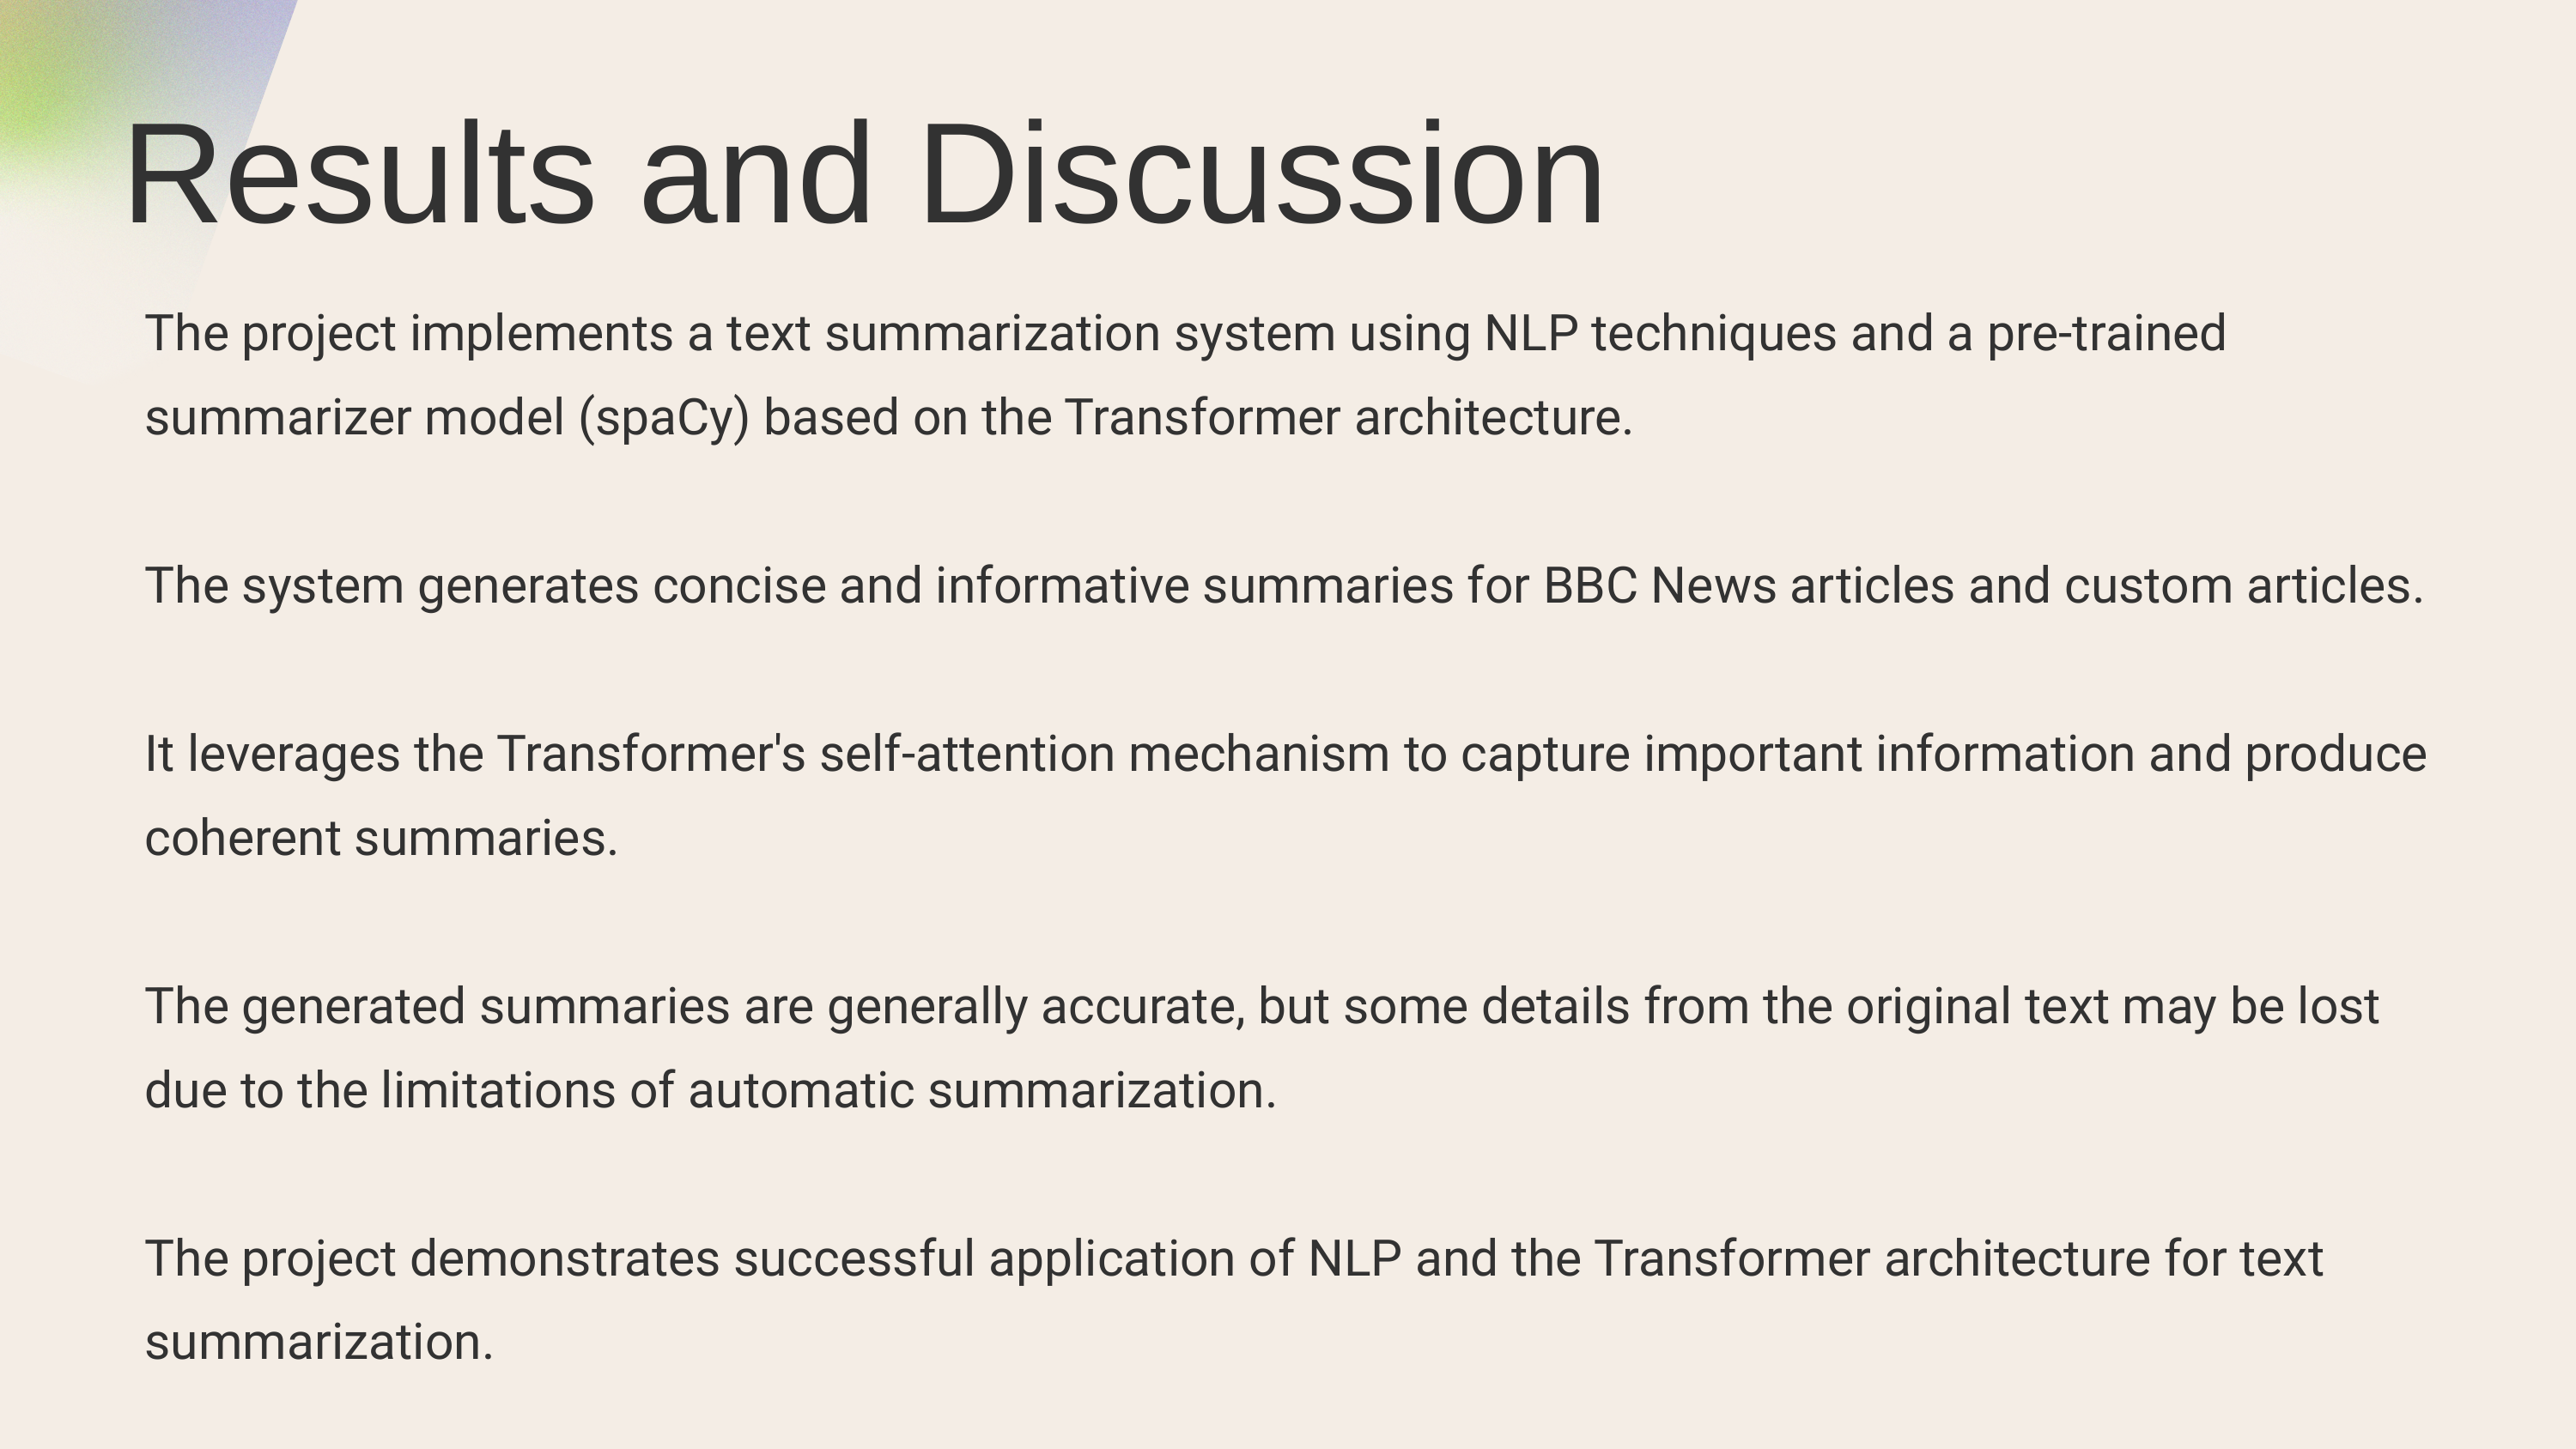

Results and Discussion
The project implements a text summarization system using NLP techniques and a pre-trained summarizer model (spaCy) based on the Transformer architecture.

The system generates concise and informative summaries for BBC News articles and custom articles.

It leverages the Transformer's self-attention mechanism to capture important information and produce coherent summaries.

The generated summaries are generally accurate, but some details from the original text may be lost due to the limitations of automatic summarization.

The project demonstrates successful application of NLP and the Transformer architecture for text summarization.

It provides a foundation for future advancements in the field of text summarization.